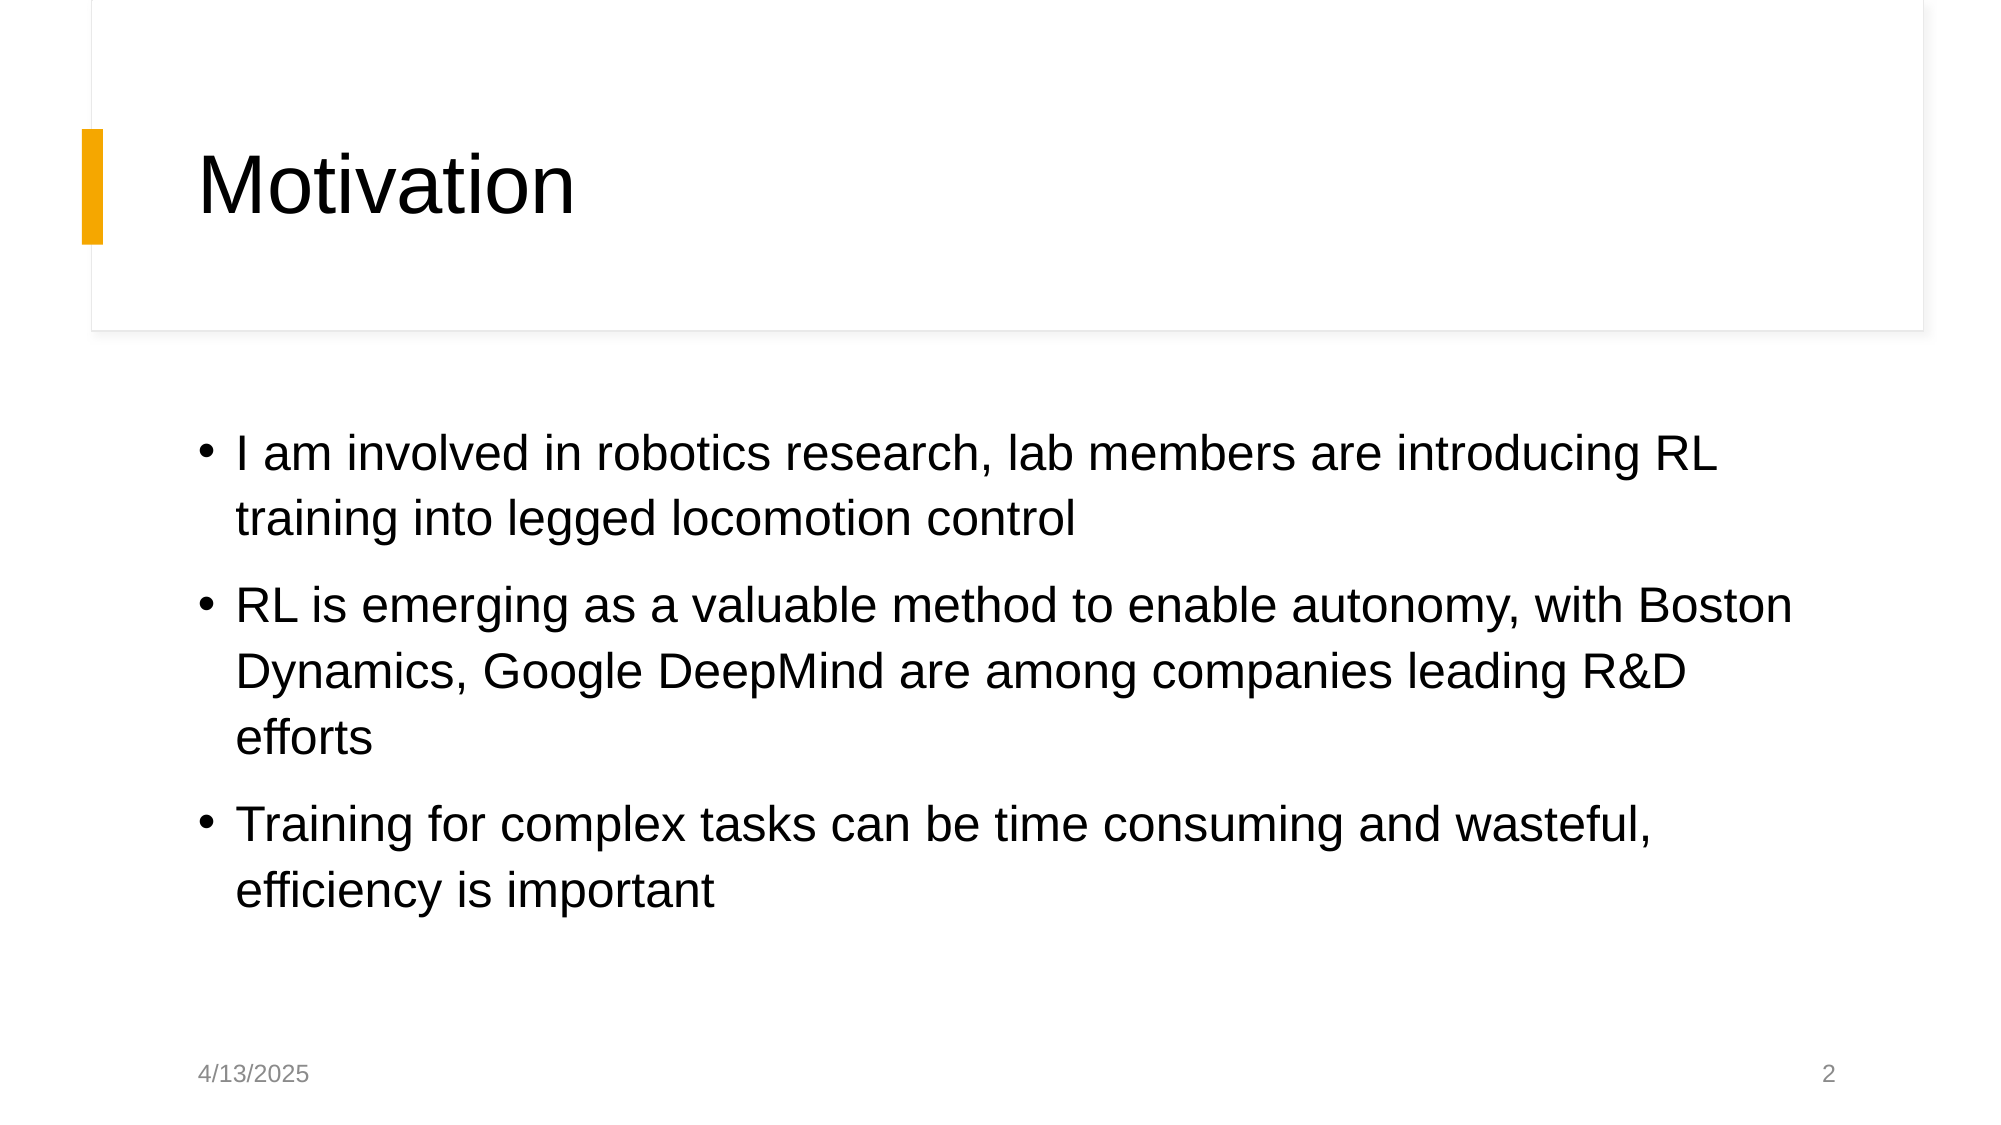

# Motivation
I am involved in robotics research, lab members are introducing RL training into legged locomotion control
RL is emerging as a valuable method to enable autonomy, with Boston Dynamics, Google DeepMind are among companies leading R&D efforts
Training for complex tasks can be time consuming and wasteful, efficiency is important

4/13/2025

2